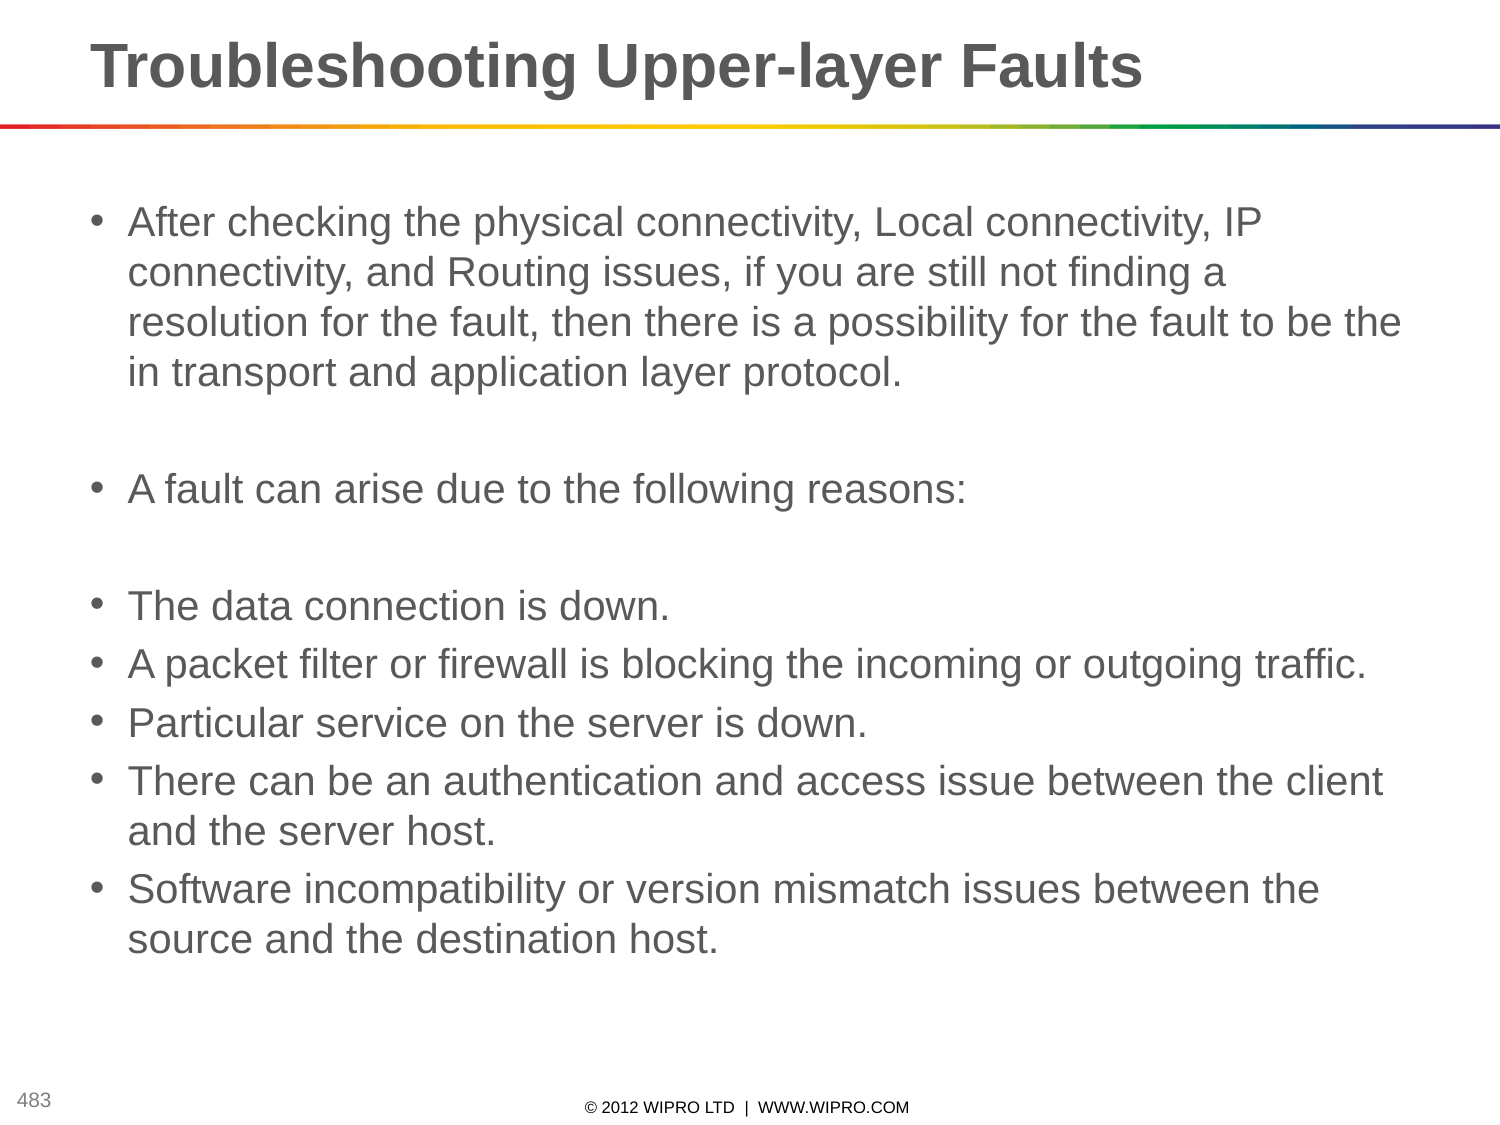

# Troubleshooting Upper-layer Faults
After checking the physical connectivity, Local connectivity, IP connectivity, and Routing issues, if you are still not finding a resolution for the fault, then there is a possibility for the fault to be the in transport and application layer protocol.

A fault can arise due to the following reasons:

The data connection is down.
A packet filter or firewall is blocking the incoming or outgoing traffic.
Particular service on the server is down.
There can be an authentication and access issue between the client and the server host.
Software incompatibility or version mismatch issues between the source and the destination host.